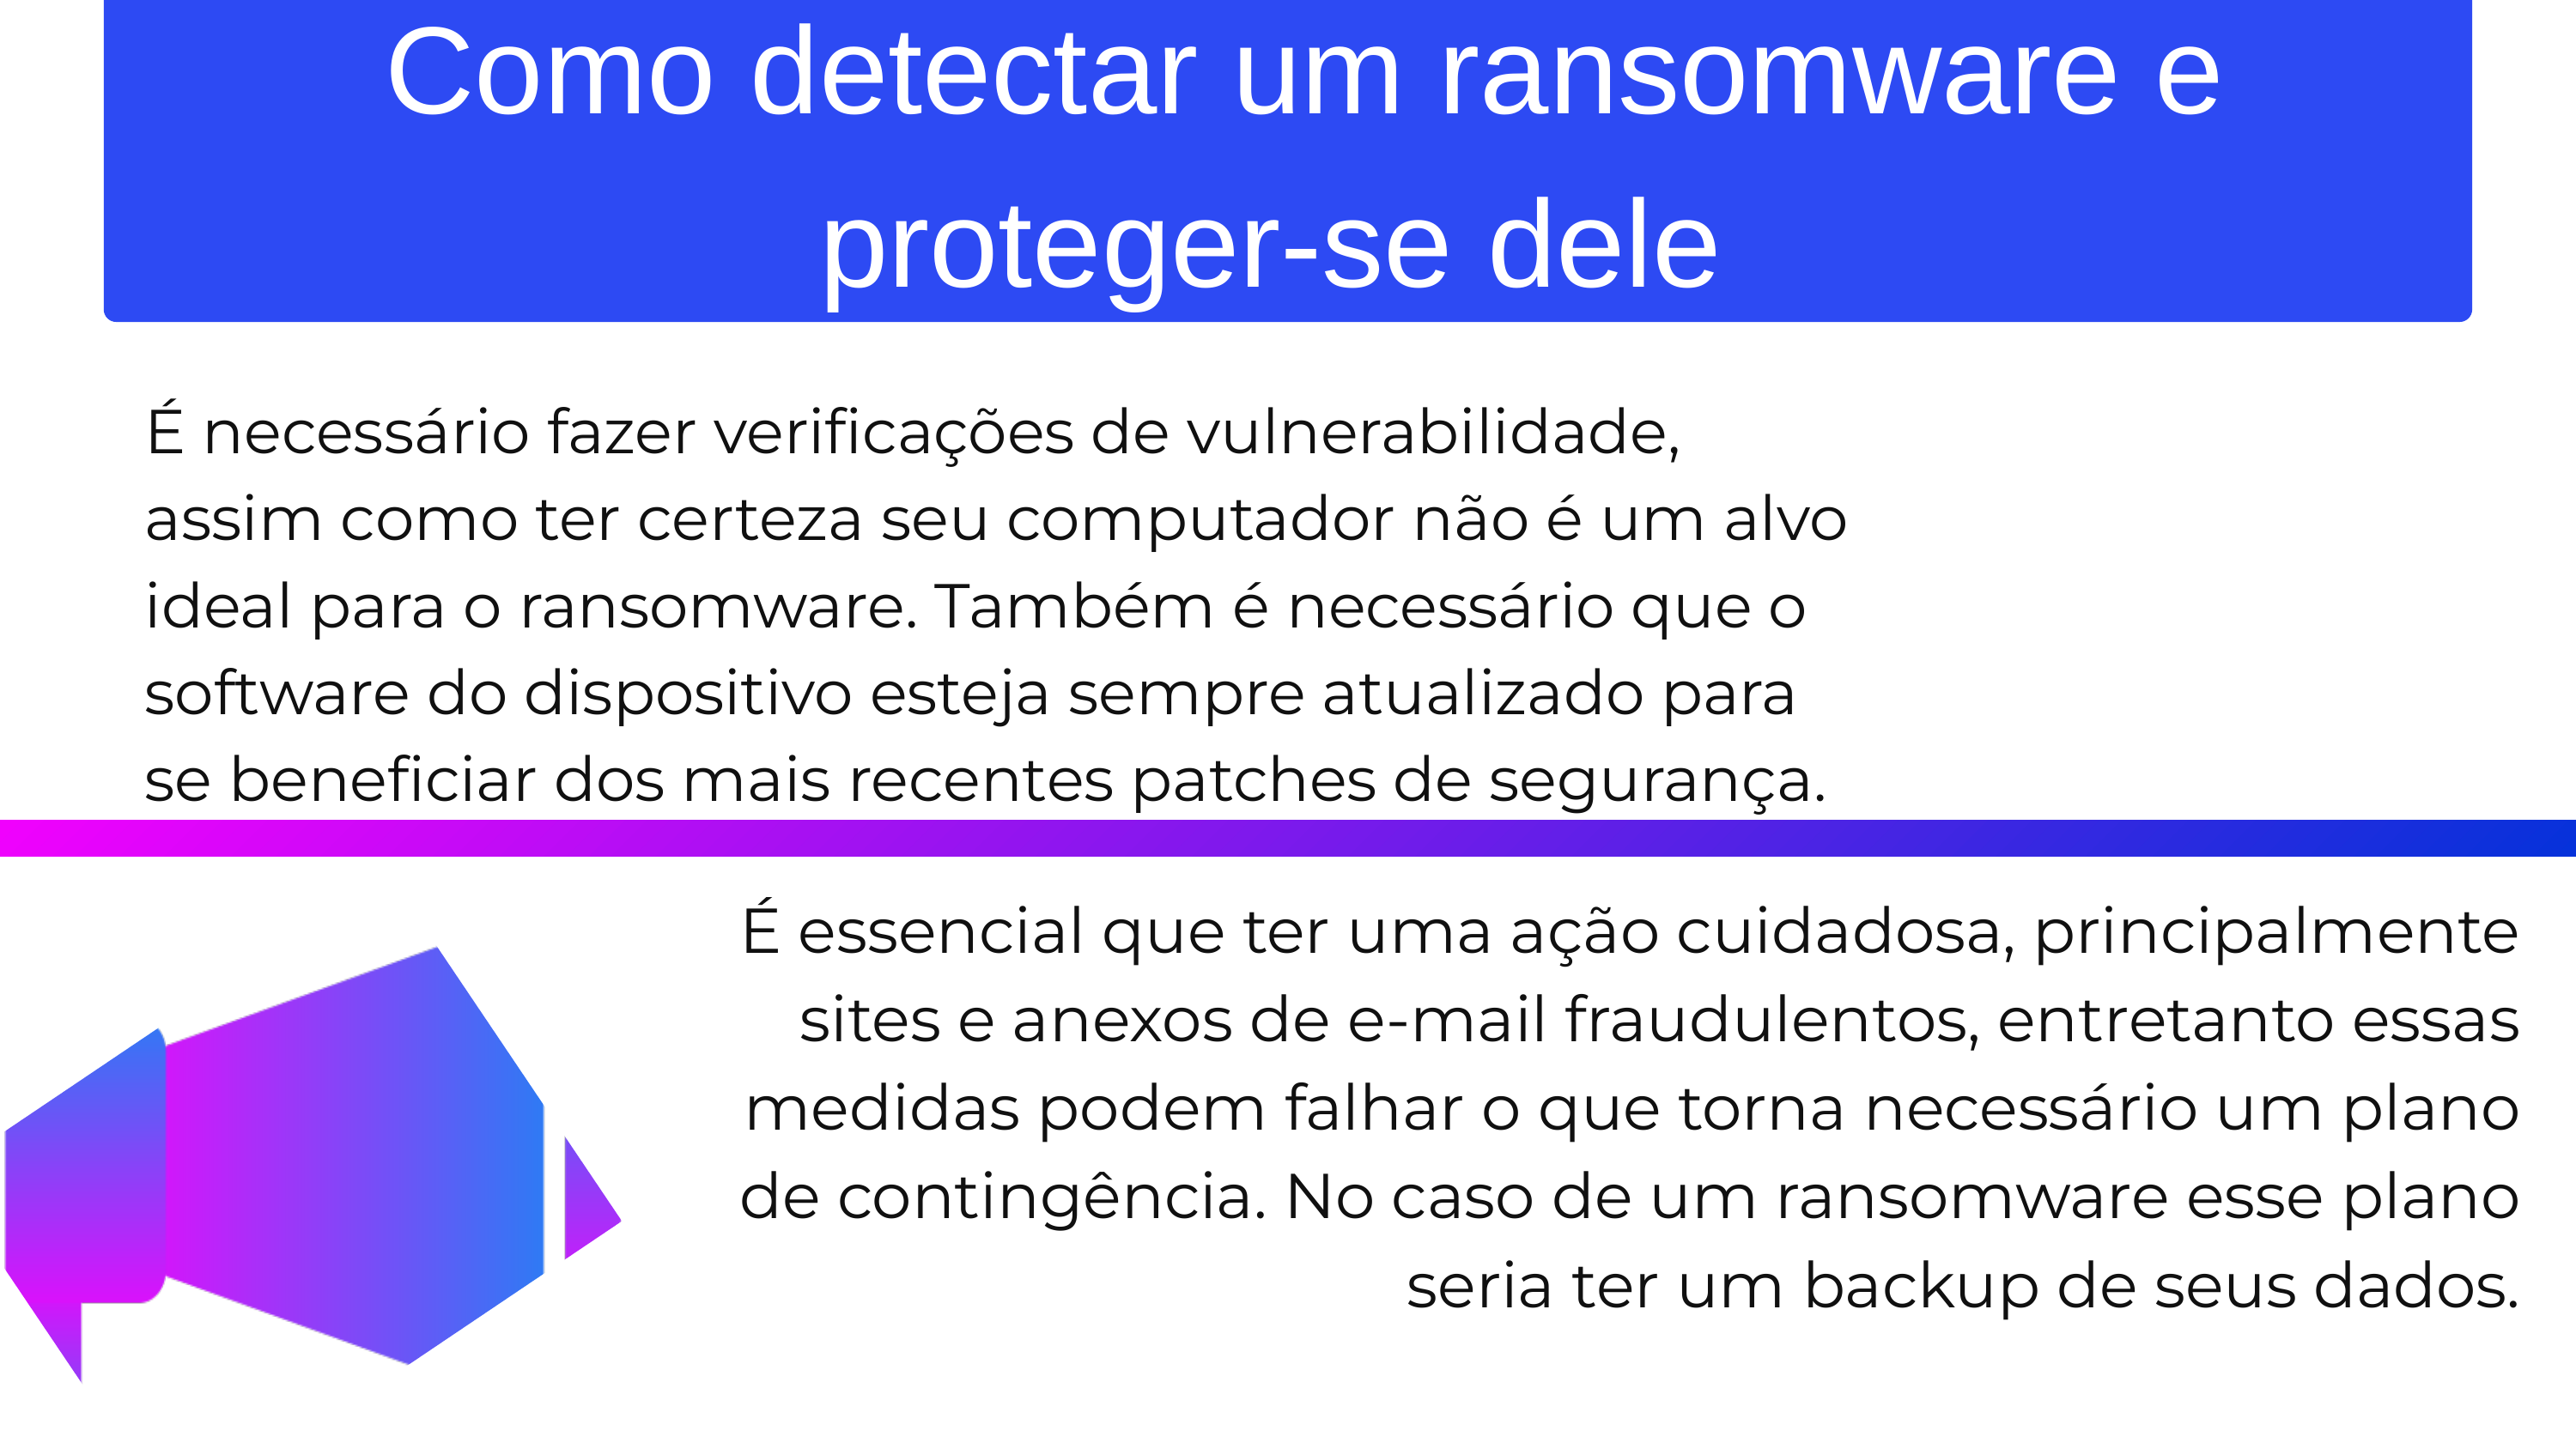

Como detectar um ransomware e proteger-se dele
É necessário fazer verificações de vulnerabilidade, assim como ter certeza seu computador não é um alvo ideal para o ransomware. Também é necessário que o software do dispositivo esteja sempre atualizado para se beneficiar dos mais recentes patches de segurança.

É essencial que ter uma ação cuidadosa, principalmente sites e anexos de e-mail fraudulentos, entretanto essas medidas podem falhar o que torna necessário um plano de contingência. No caso de um ransomware esse plano seria ter um backup de seus dados.